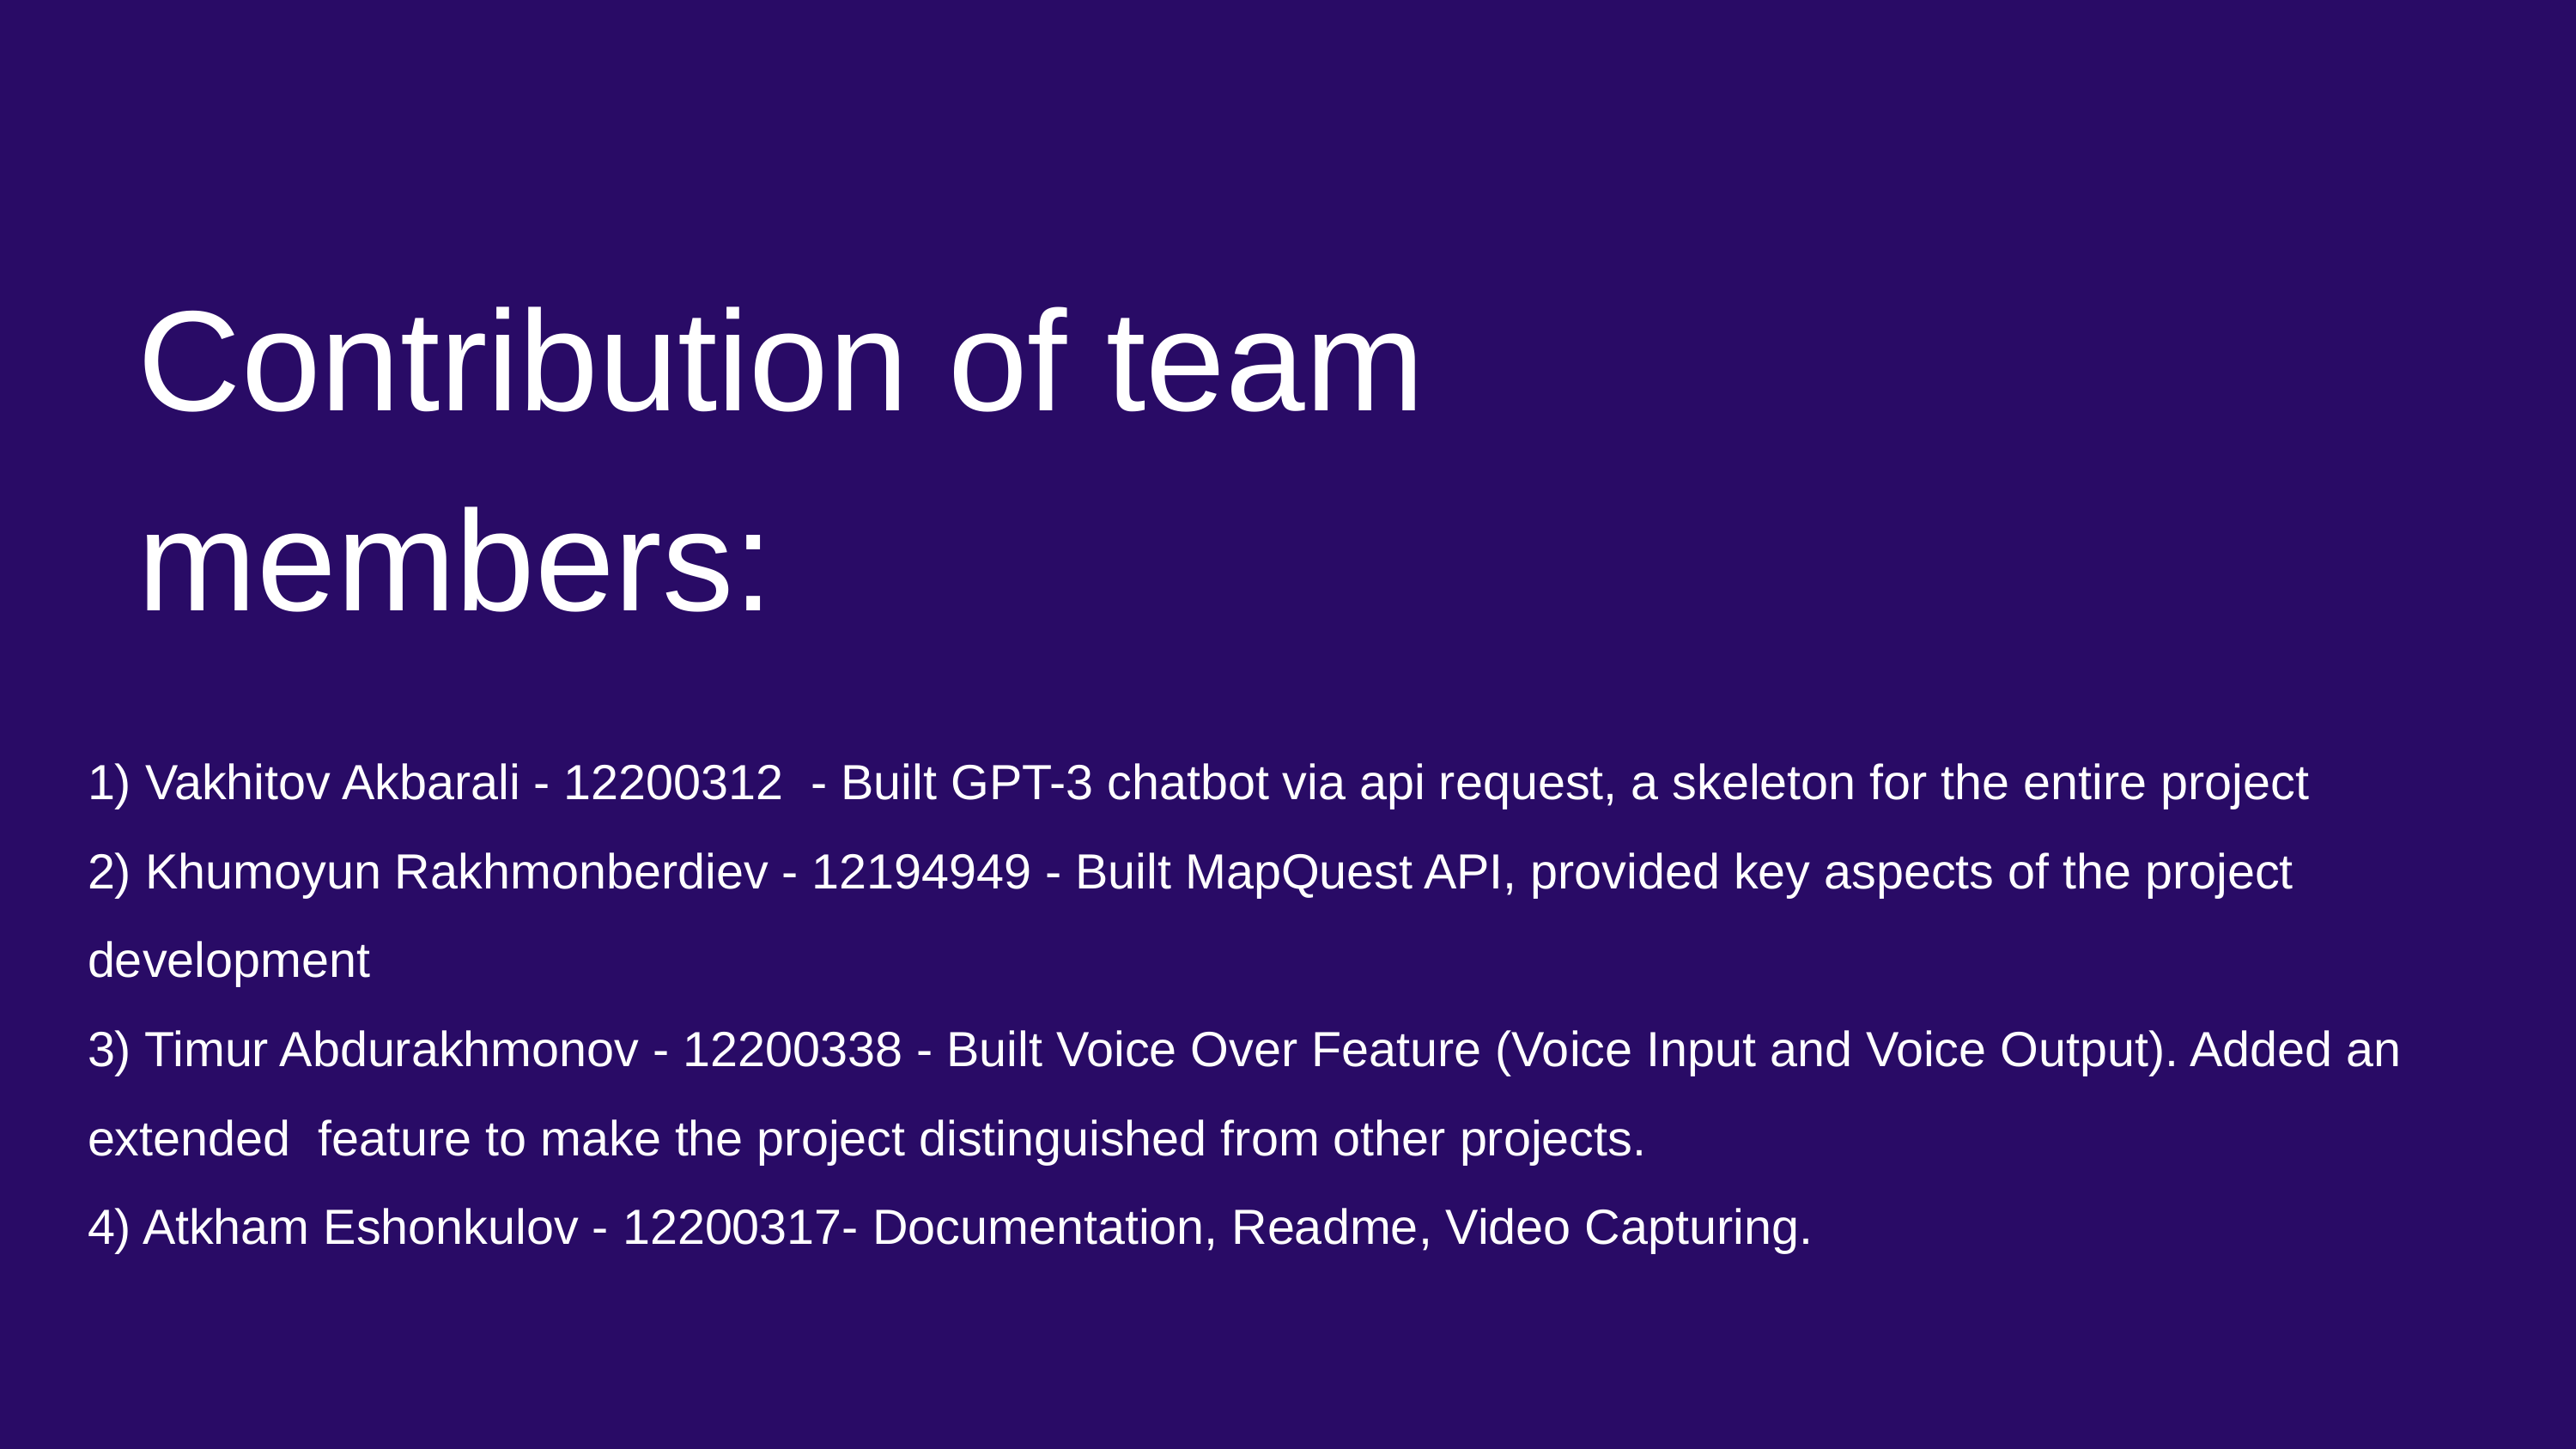

Contribution of team members:
1) Vakhitov Akbarali - 12200312  - Built GPT-3 chatbot via api request, a skeleton for the entire project
2) Khumoyun Rakhmonberdiev - 12194949 - Built MapQuest API, provided key aspects of the project development
3) Timur Abdurakhmonov - 12200338 - Built Voice Over Feature (Voice Input and Voice Output). Added an extended  feature to make the project distinguished from other projects.
4) Atkham Eshonkulov - 12200317- Documentation, Readme, Video Capturing.